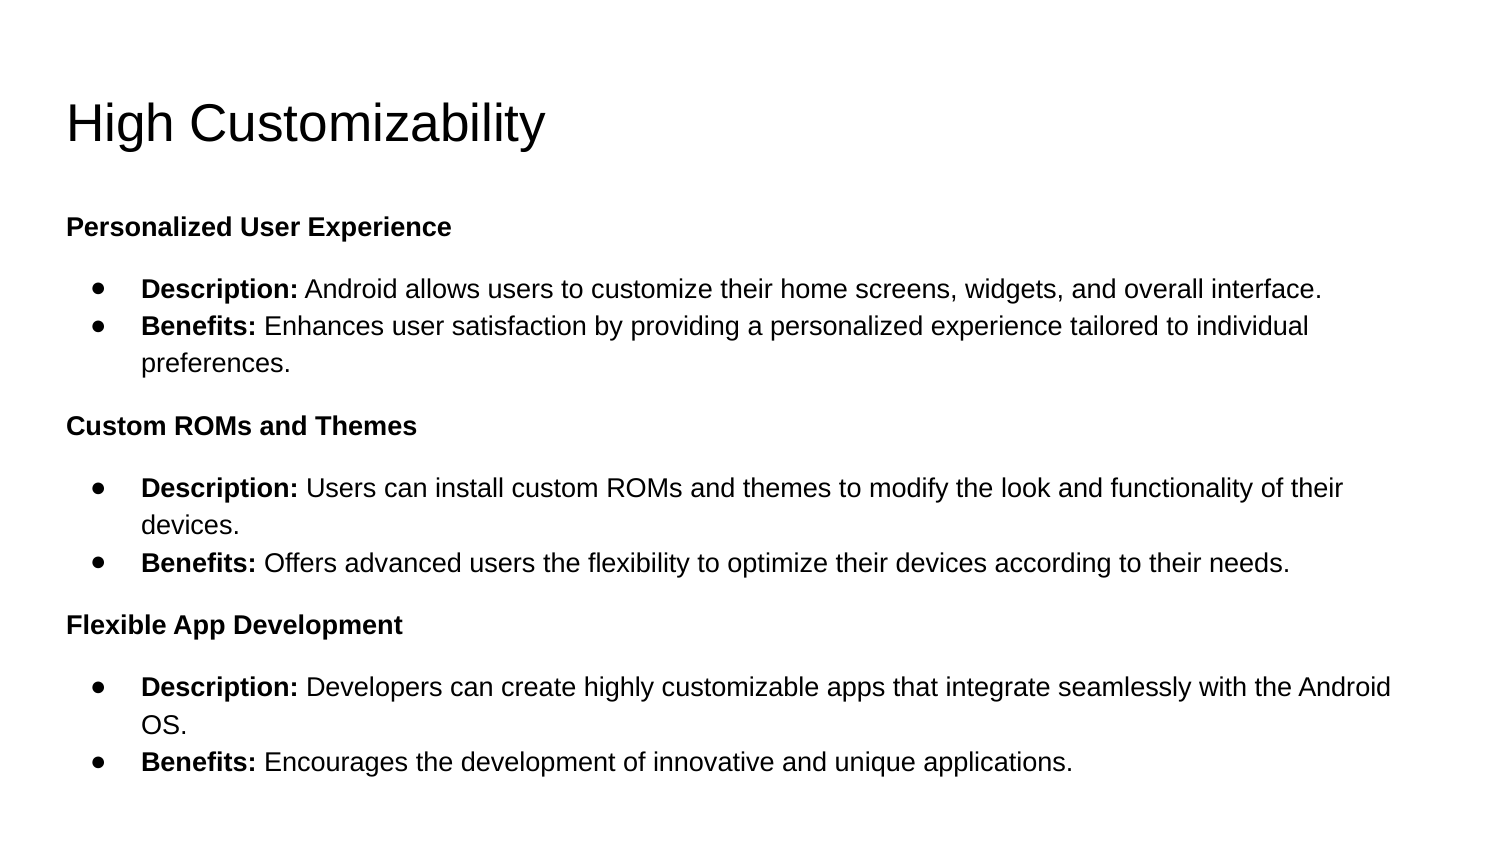

# High Customizability
Personalized User Experience
Description: Android allows users to customize their home screens, widgets, and overall interface.
Benefits: Enhances user satisfaction by providing a personalized experience tailored to individual preferences.
Custom ROMs and Themes
Description: Users can install custom ROMs and themes to modify the look and functionality of their devices.
Benefits: Offers advanced users the flexibility to optimize their devices according to their needs.
Flexible App Development
Description: Developers can create highly customizable apps that integrate seamlessly with the Android OS.
Benefits: Encourages the development of innovative and unique applications.